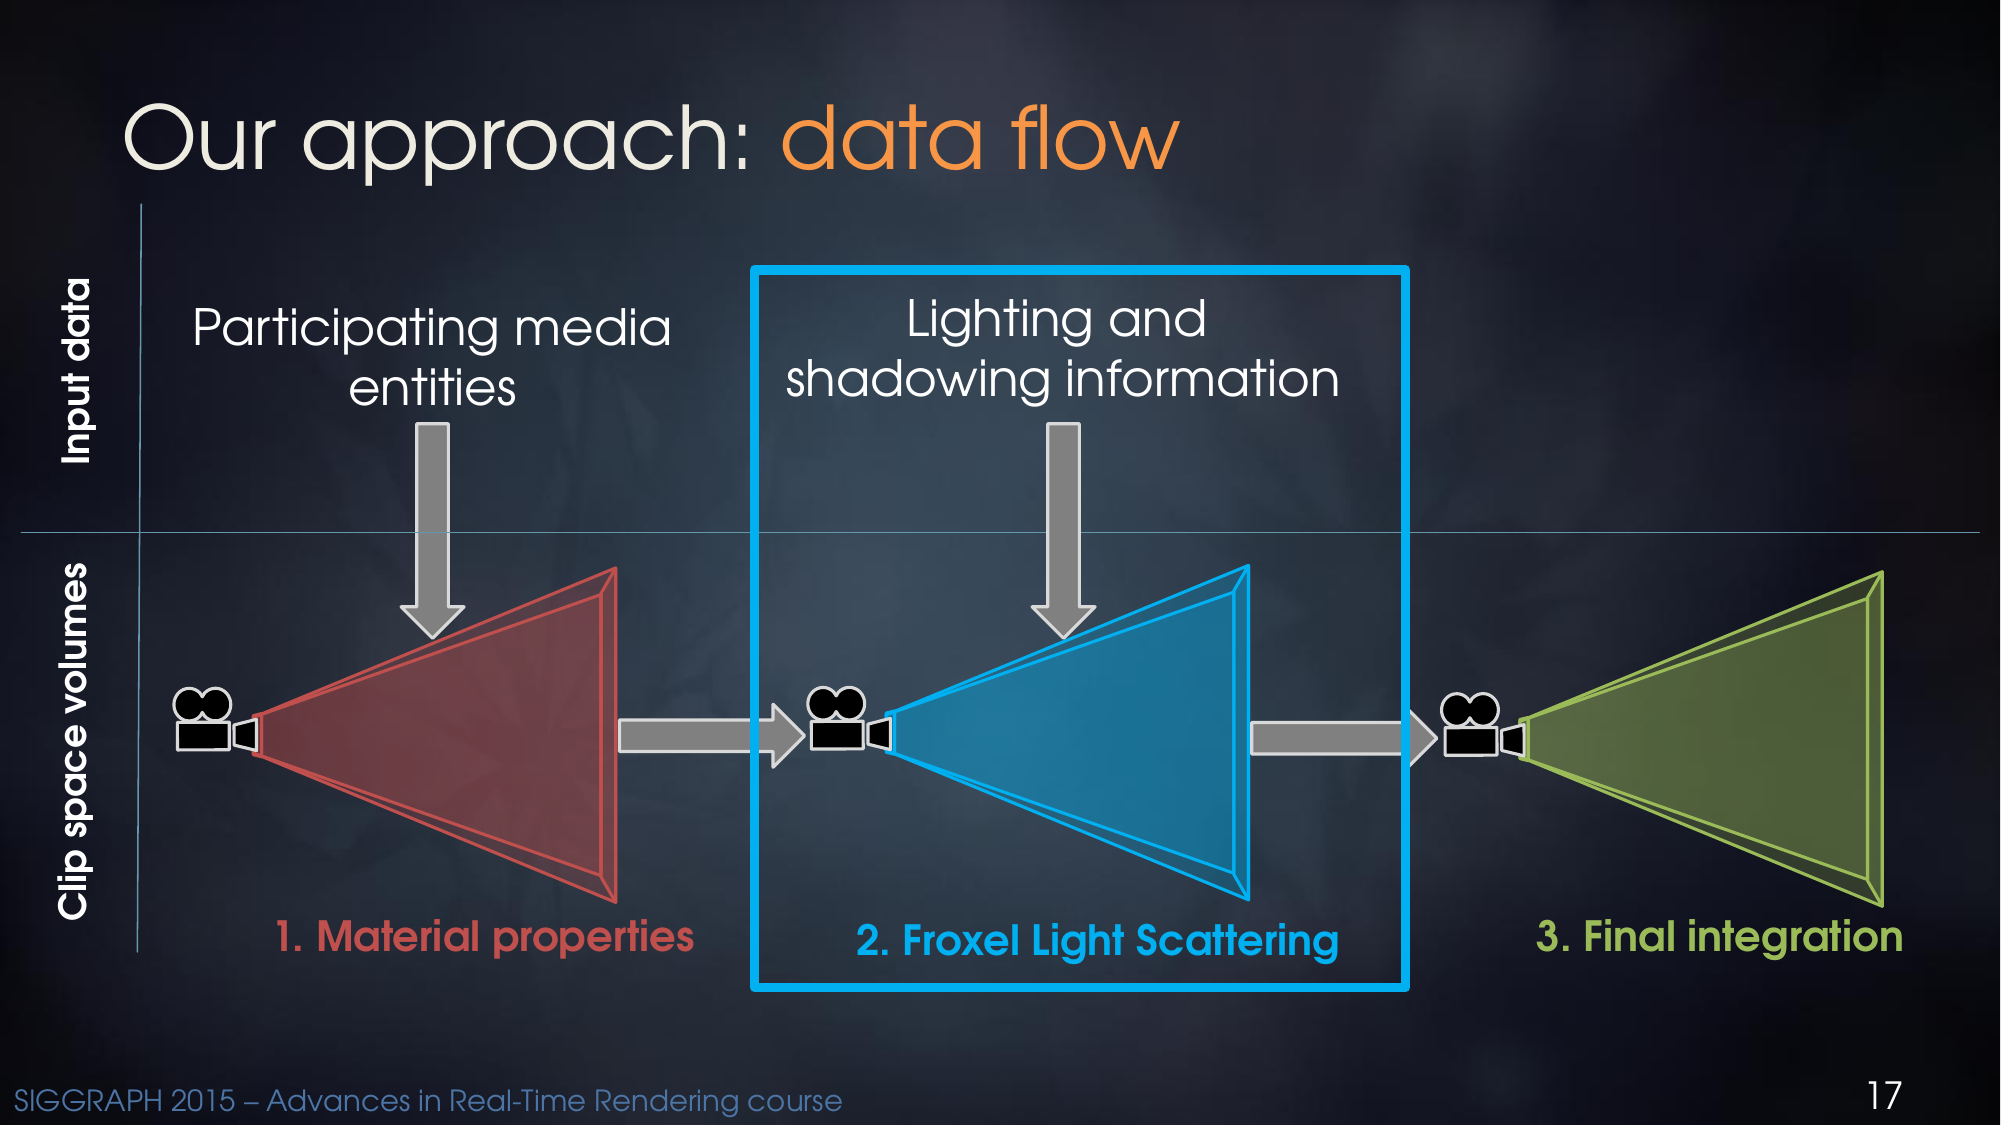

# Our approach: data flow

Lighting and
shadowing information
Participating media
entities
Input data

Clip space volumes
1. Material properties
3. Final integration
2. Froxel Light Scattering